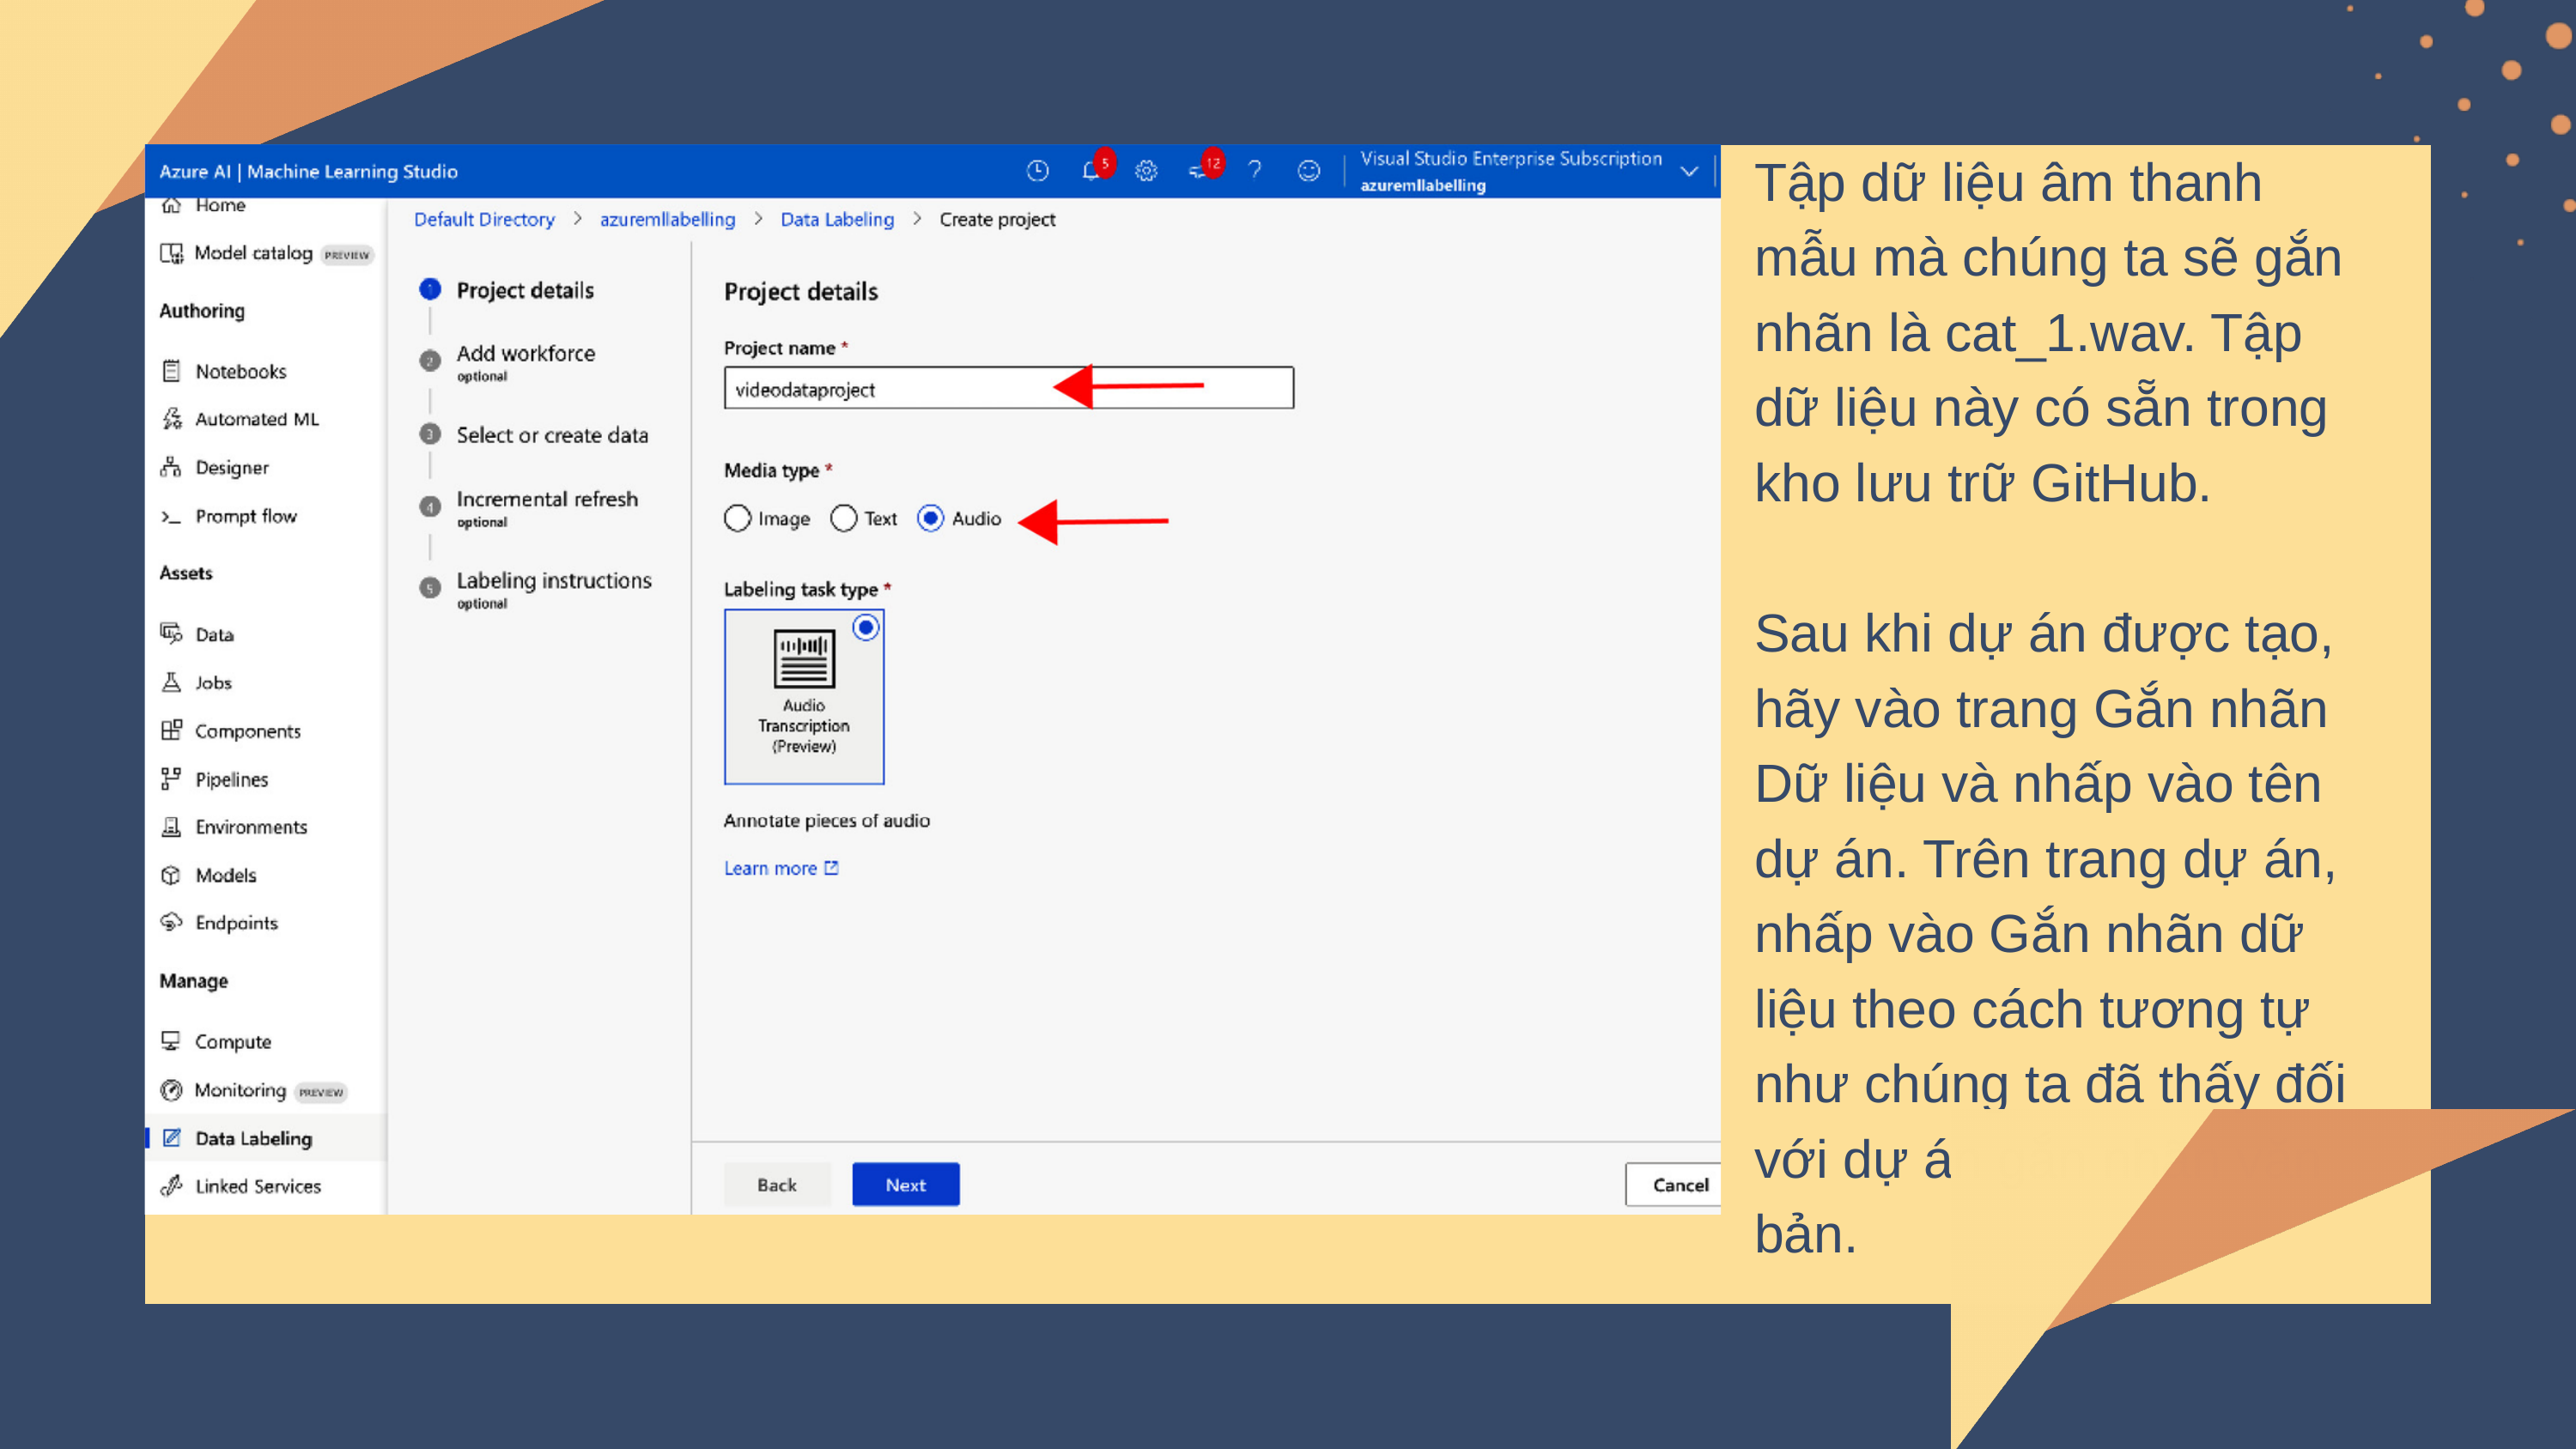

Tập dữ liệu âm thanh mẫu mà chúng ta sẽ gắn nhãn là cat_1.wav. Tập dữ liệu này có sẵn trong kho lưu trữ GitHub.

Sau khi dự án được tạo, hãy vào trang Gắn nhãn Dữ liệu và nhấp vào tên dự án. Trên trang dự án, nhấp vào Gắn nhãn dữ liệu theo cách tương tự như chúng ta đã thấy đối với dự án gắn nhãn văn bản.